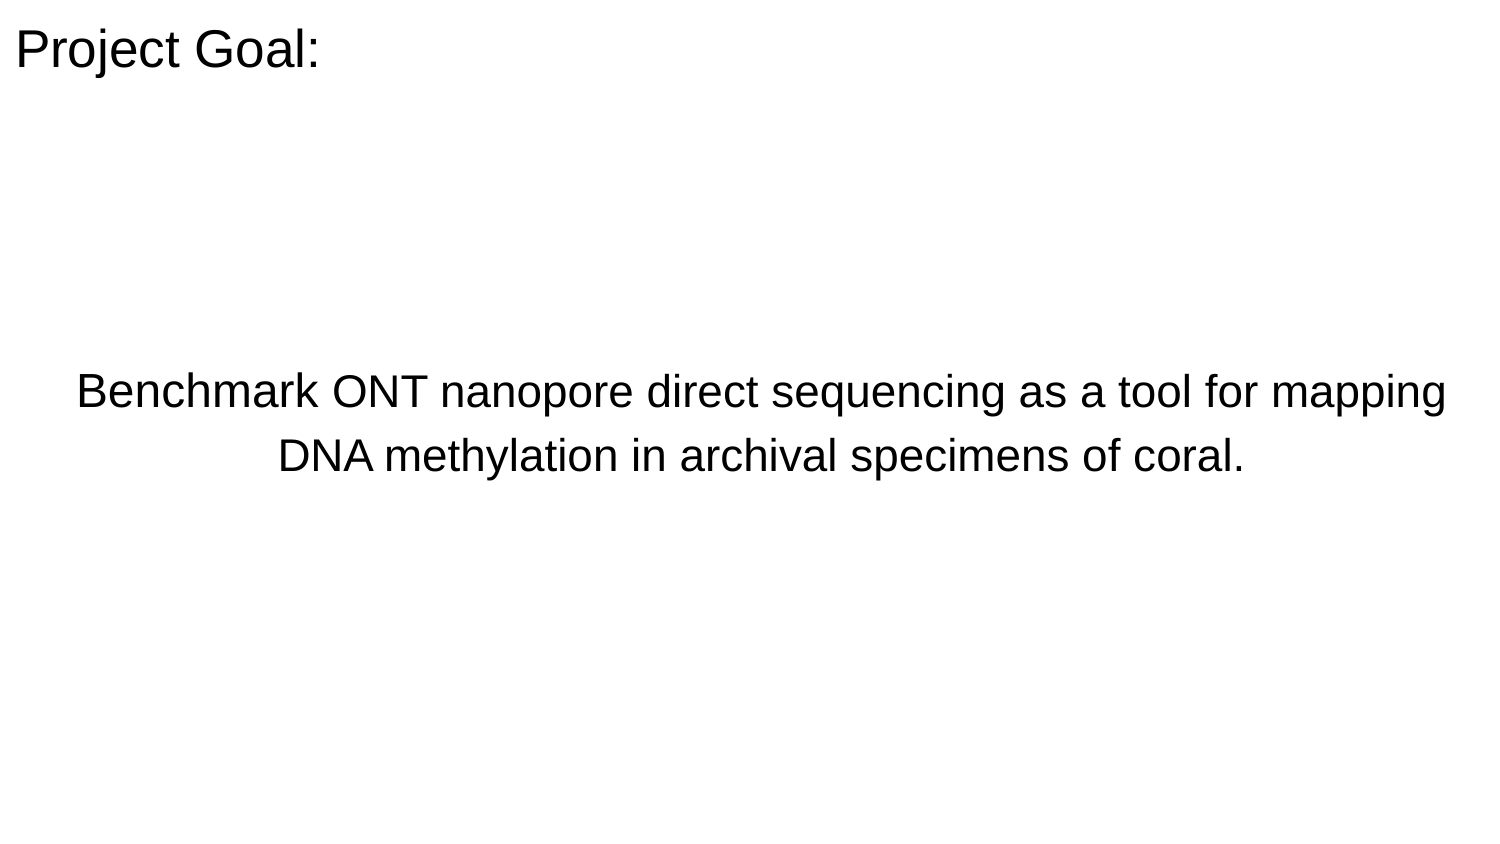

# Project Goal:
Benchmark ONT nanopore direct sequencing as a tool for mapping DNA methylation in archival specimens of coral.